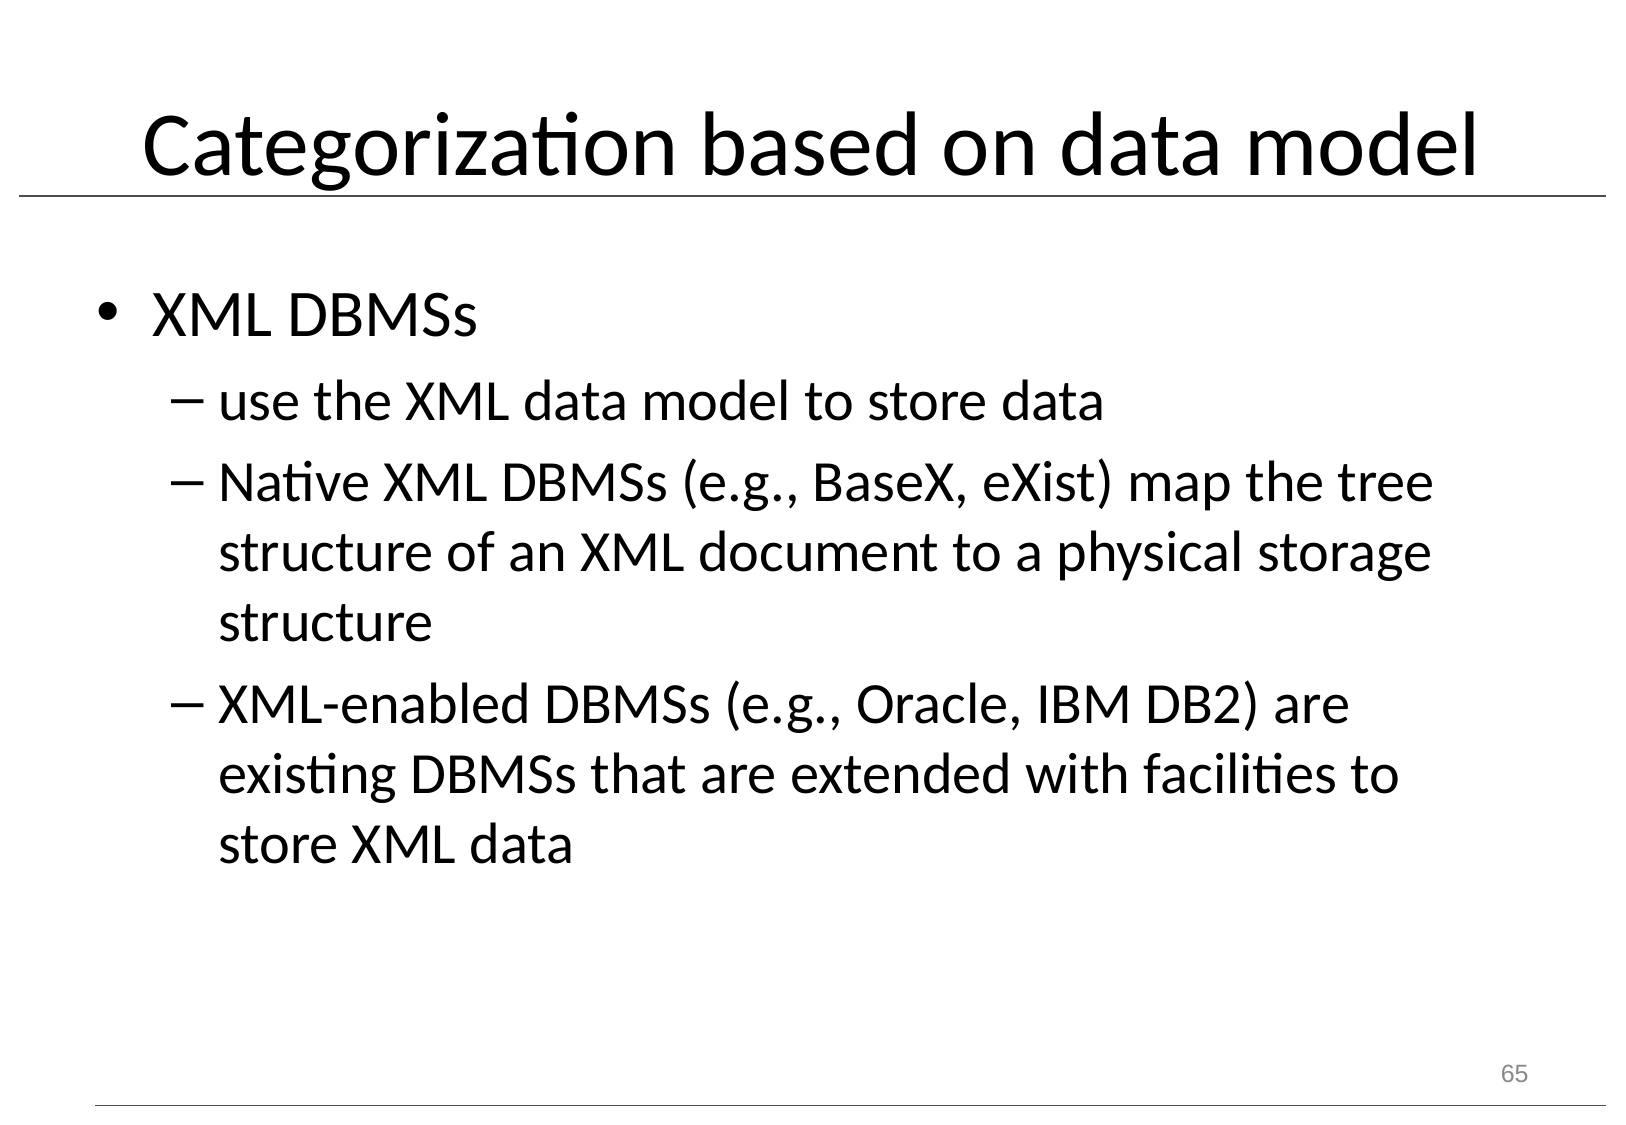

# Categorization based on data model
XML DBMSs
use the XML data model to store data
Native XML DBMSs (e.g., BaseX, eXist) map the tree structure of an XML document to a physical storage structure
XML-enabled DBMSs (e.g., Oracle, IBM DB2) are existing DBMSs that are extended with facilities to store XML data
65